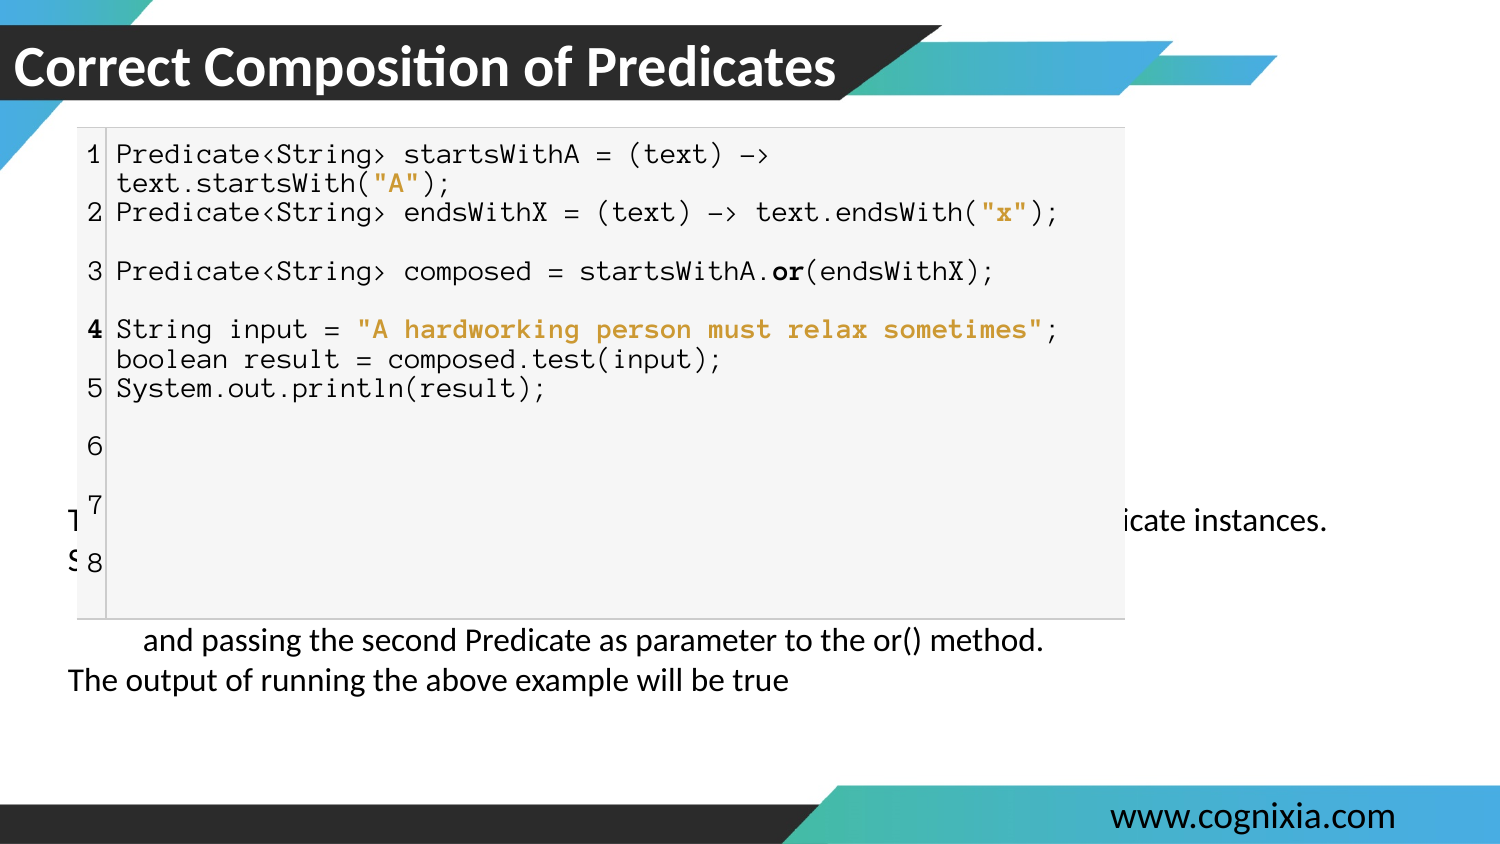

# Correct Composition of Predicates
| 1 2 3 4 5 6 7 8 | Predicate<String> startsWithA = (text) -> text.startsWith("A"); Predicate<String> endsWithX = (text) -> text.endsWith("x"); Predicate<String> composed = startsWithA.or(endsWithX); String input = "A hardworking person must relax sometimes"; boolean result = composed.test(input); System.out.println(result); |
| --- | --- |
This Predicate or() functional composition example first creates two basic Predicate instances.
Second, the example creates a third Predicate composed from the first two,
by calling the or() method on the first Predicate
and passing the second Predicate as parameter to the or() method.
The output of running the above example will be true